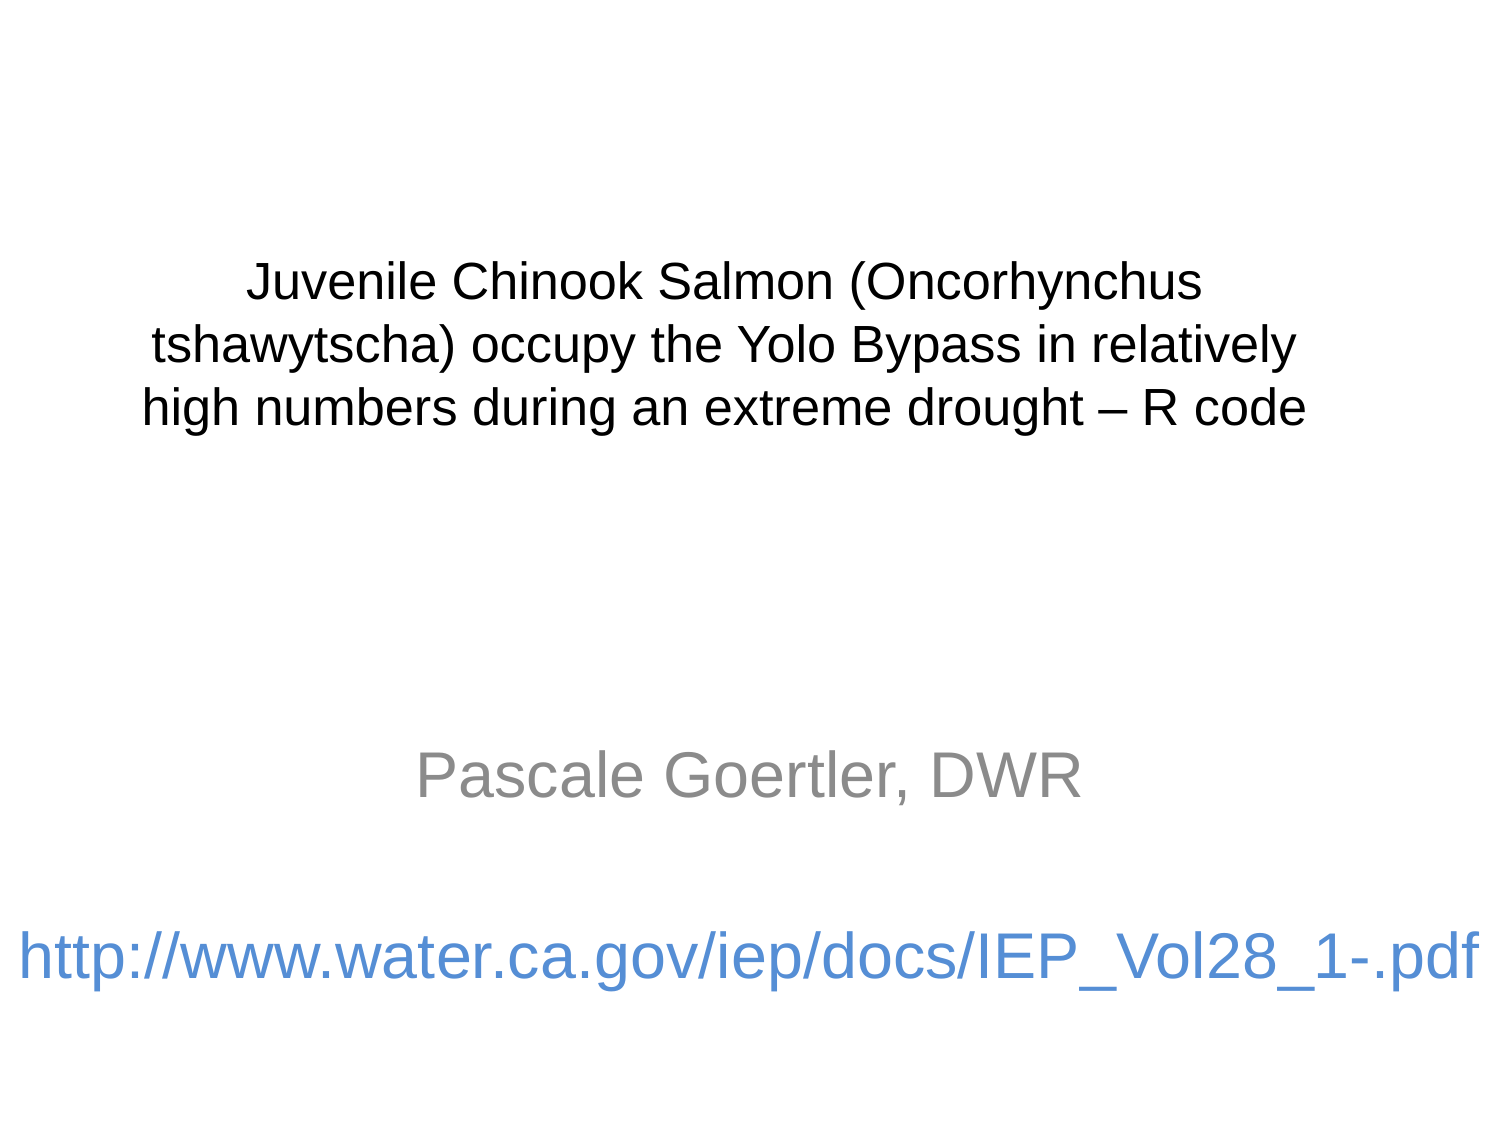

# Juvenile Chinook Salmon (Oncorhynchus tshawytscha) occupy the Yolo Bypass in relatively high numbers during an extreme drought – R code
Pascale Goertler, DWR

http://www.water.ca.gov/iep/docs/IEP_Vol28_1-.pdf